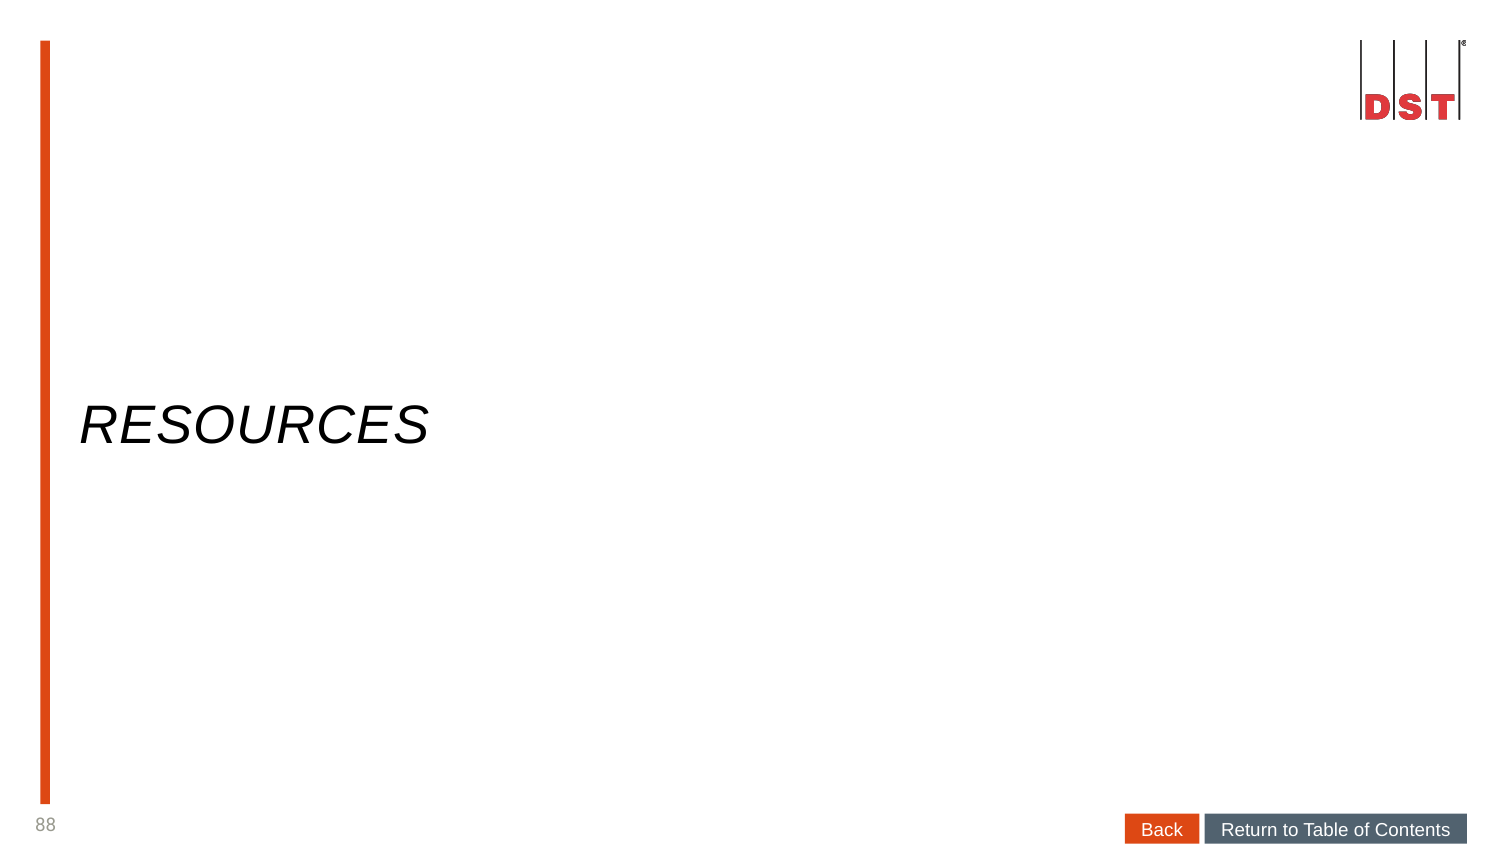

Resources
Back
Return to Table of Contents